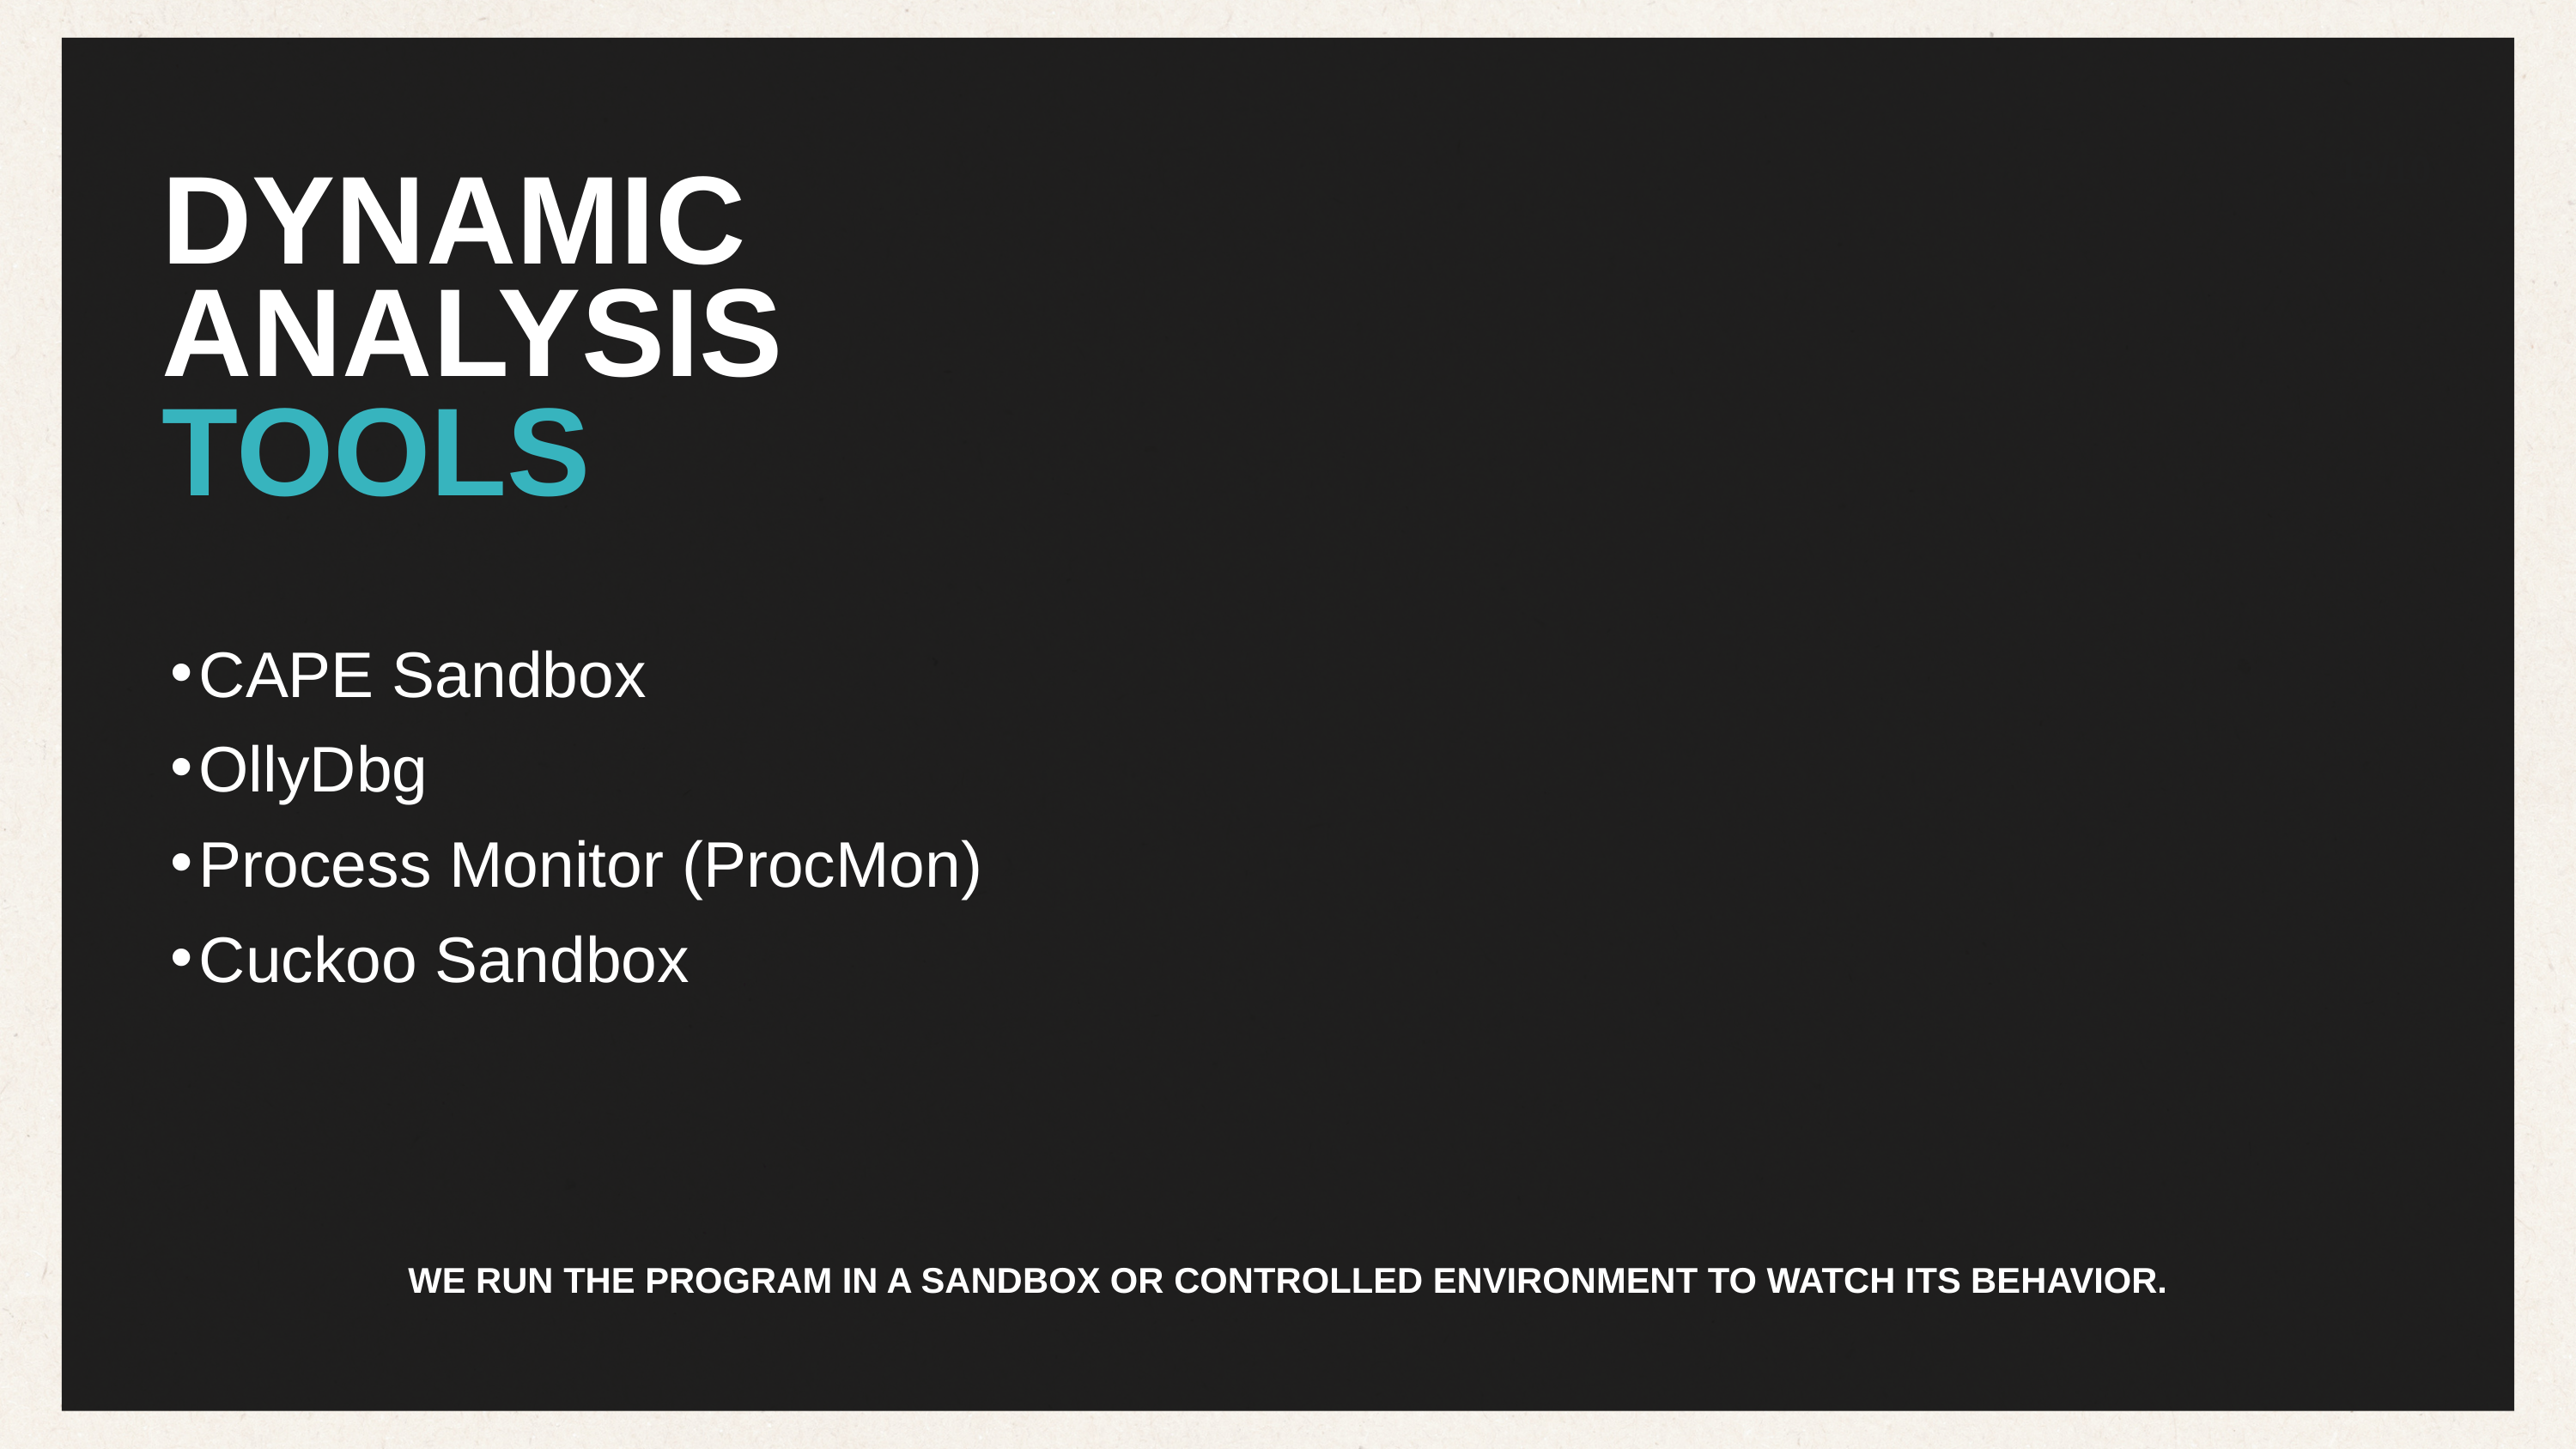

19/10
DYNAMIC ANALYSIS
TOOLS
CAPE Sandbox
OllyDbg
Process Monitor (ProcMon)
Cuckoo Sandbox
WE RUN THE PROGRAM IN A SANDBOX OR CONTROLLED ENVIRONMENT TO WATCH ITS BEHAVIOR.